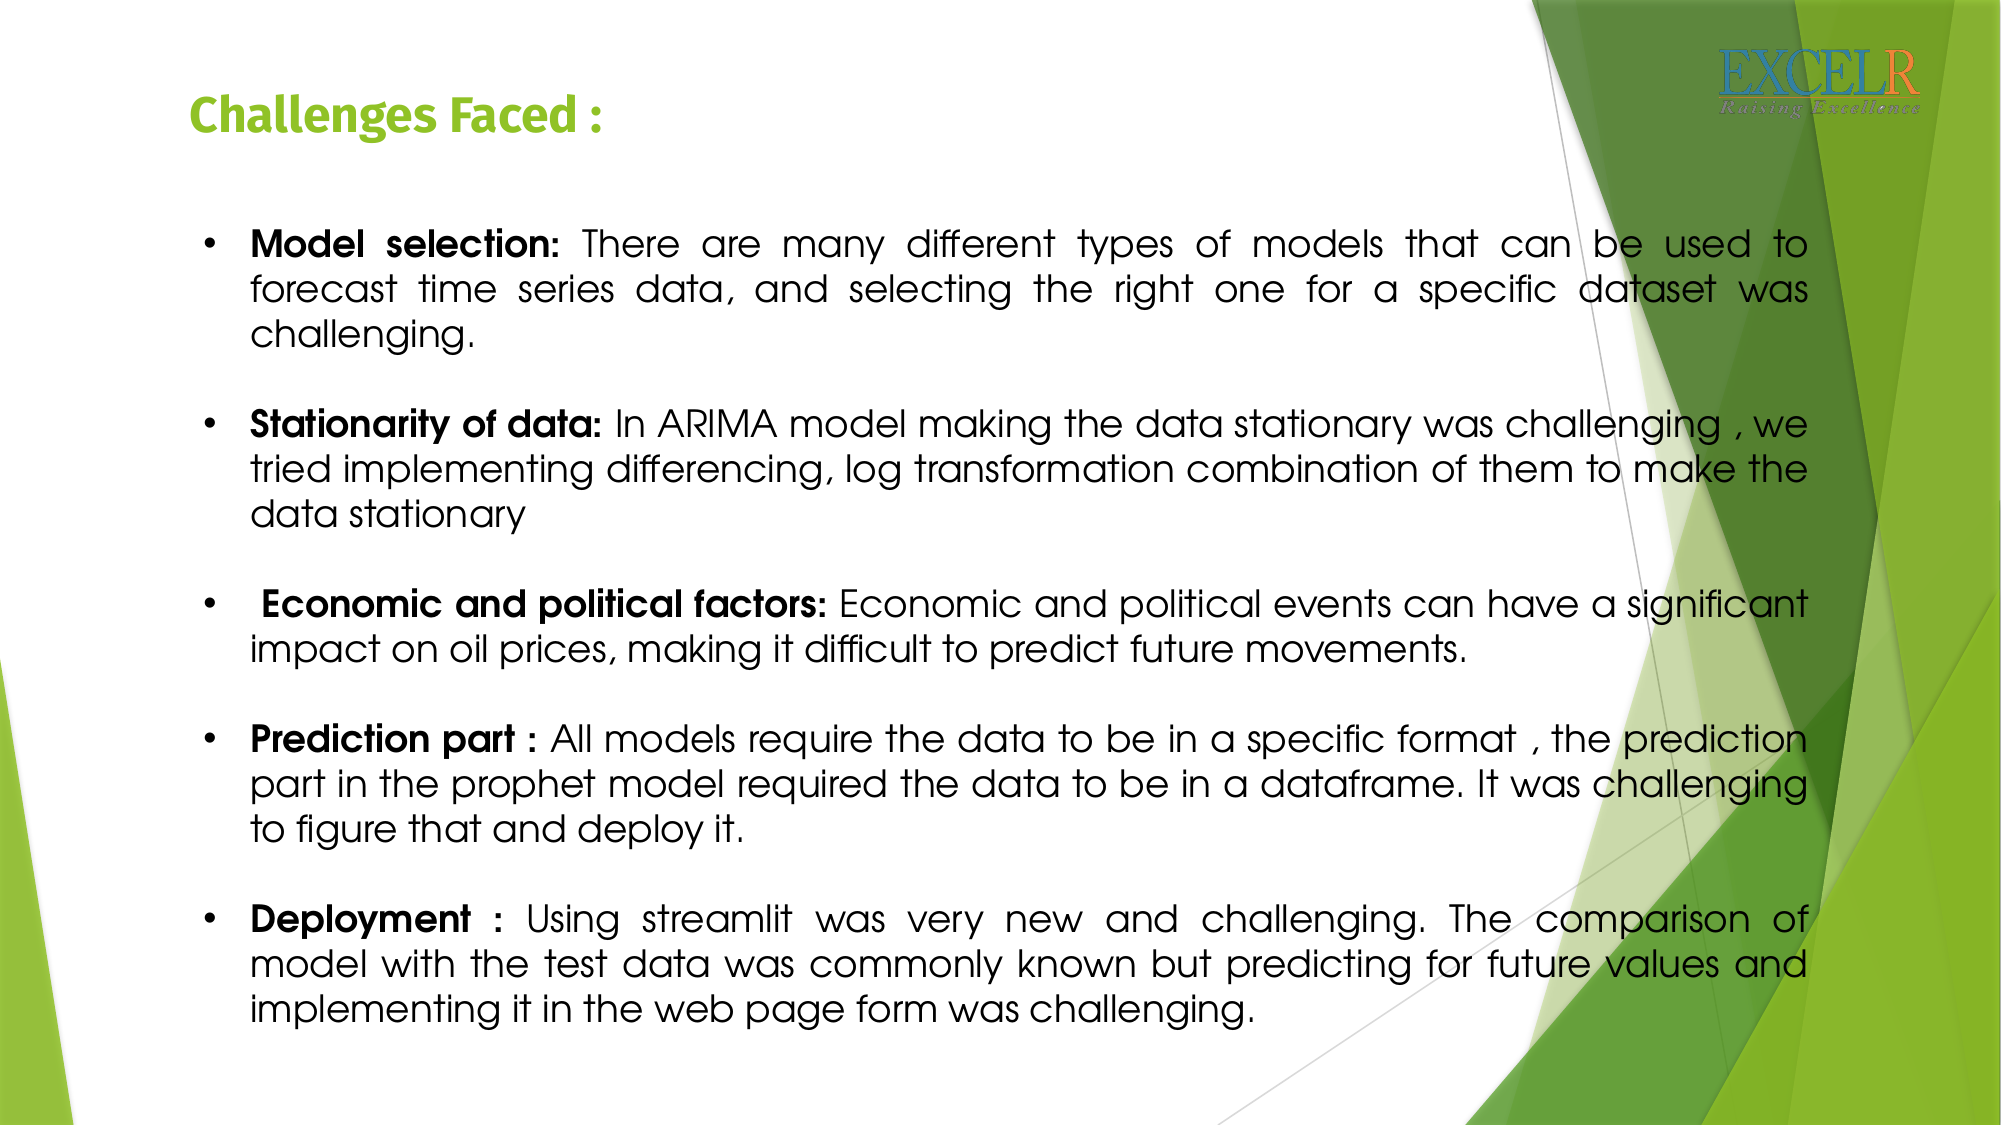

# Challenges Faced :
Model selection: There are many different types of models that can be used to forecast time series data, and selecting the right one for a specific dataset was challenging.

Stationarity of data: In ARIMA model making the data stationary was challenging , we tried implementing differencing, log transformation combination of them to make the data stationary

 Economic and political factors: Economic and political events can have a significant impact on oil prices, making it difficult to predict future movements.

Prediction part : All models require the data to be in a specific format , the prediction part in the prophet model required the data to be in a dataframe. It was challenging to figure that and deploy it.

Deployment : Using streamlit was very new and challenging. The comparison of model with the test data was commonly known but predicting for future values and implementing it in the web page form was challenging.